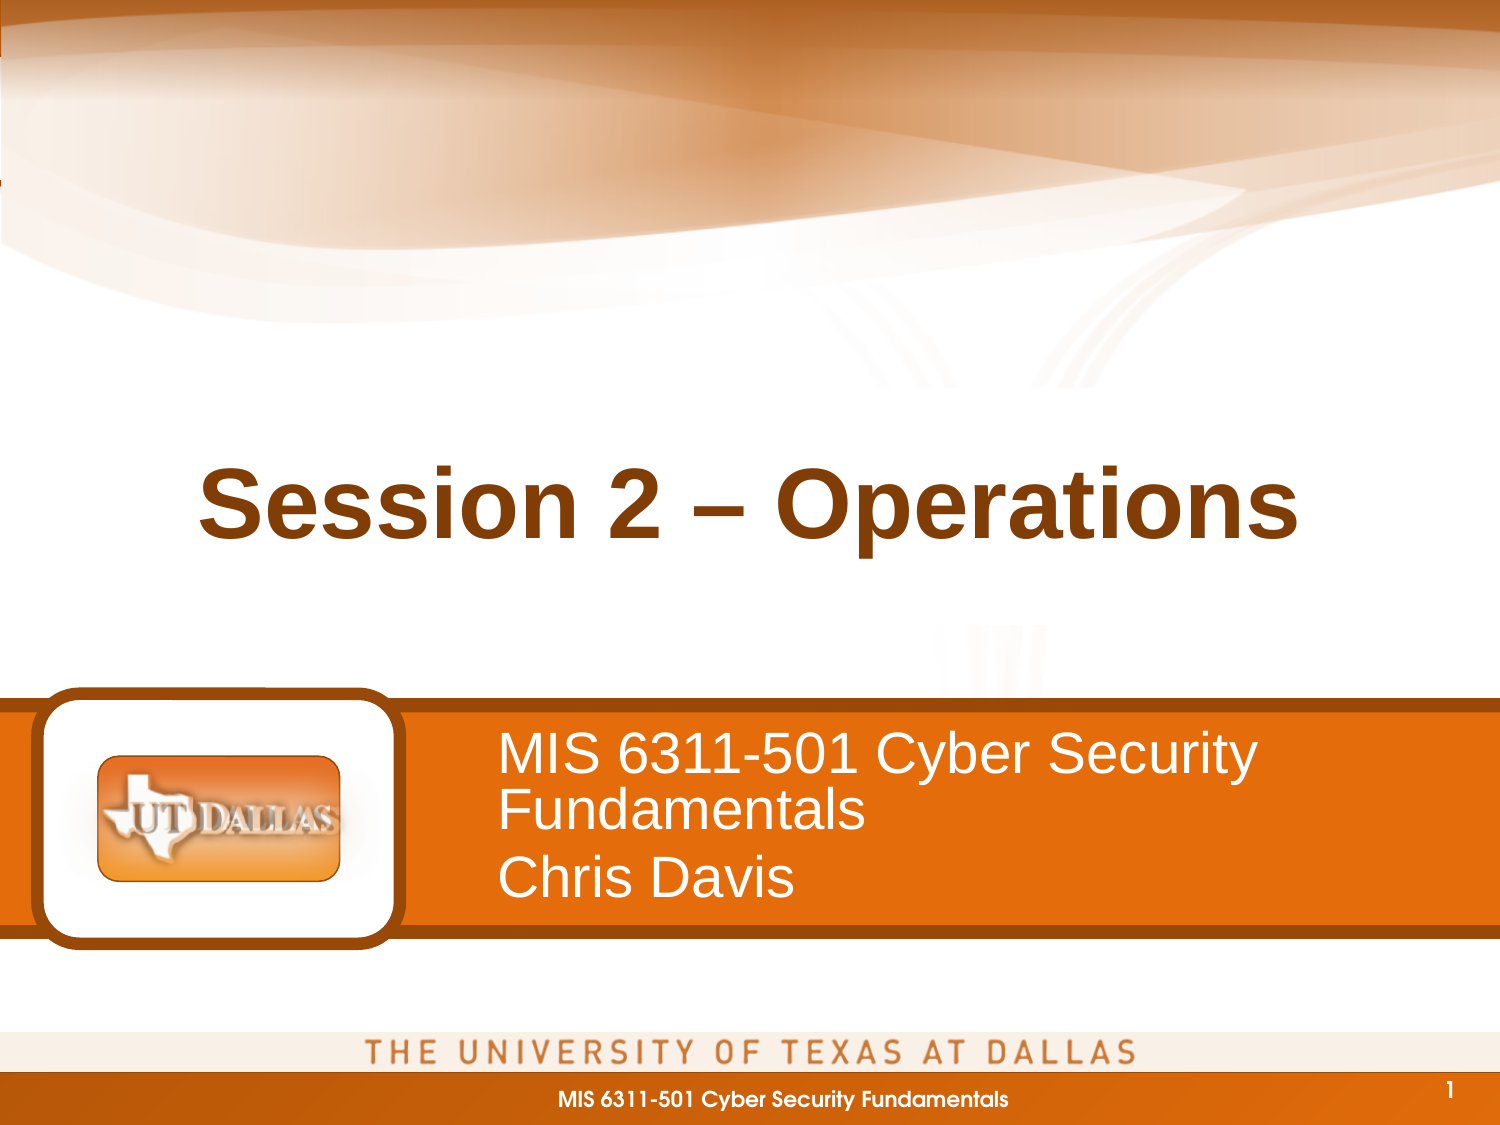

# Session 2 – Operations
MIS 6311-501 Cyber Security Fundamentals
Chris Davis
1